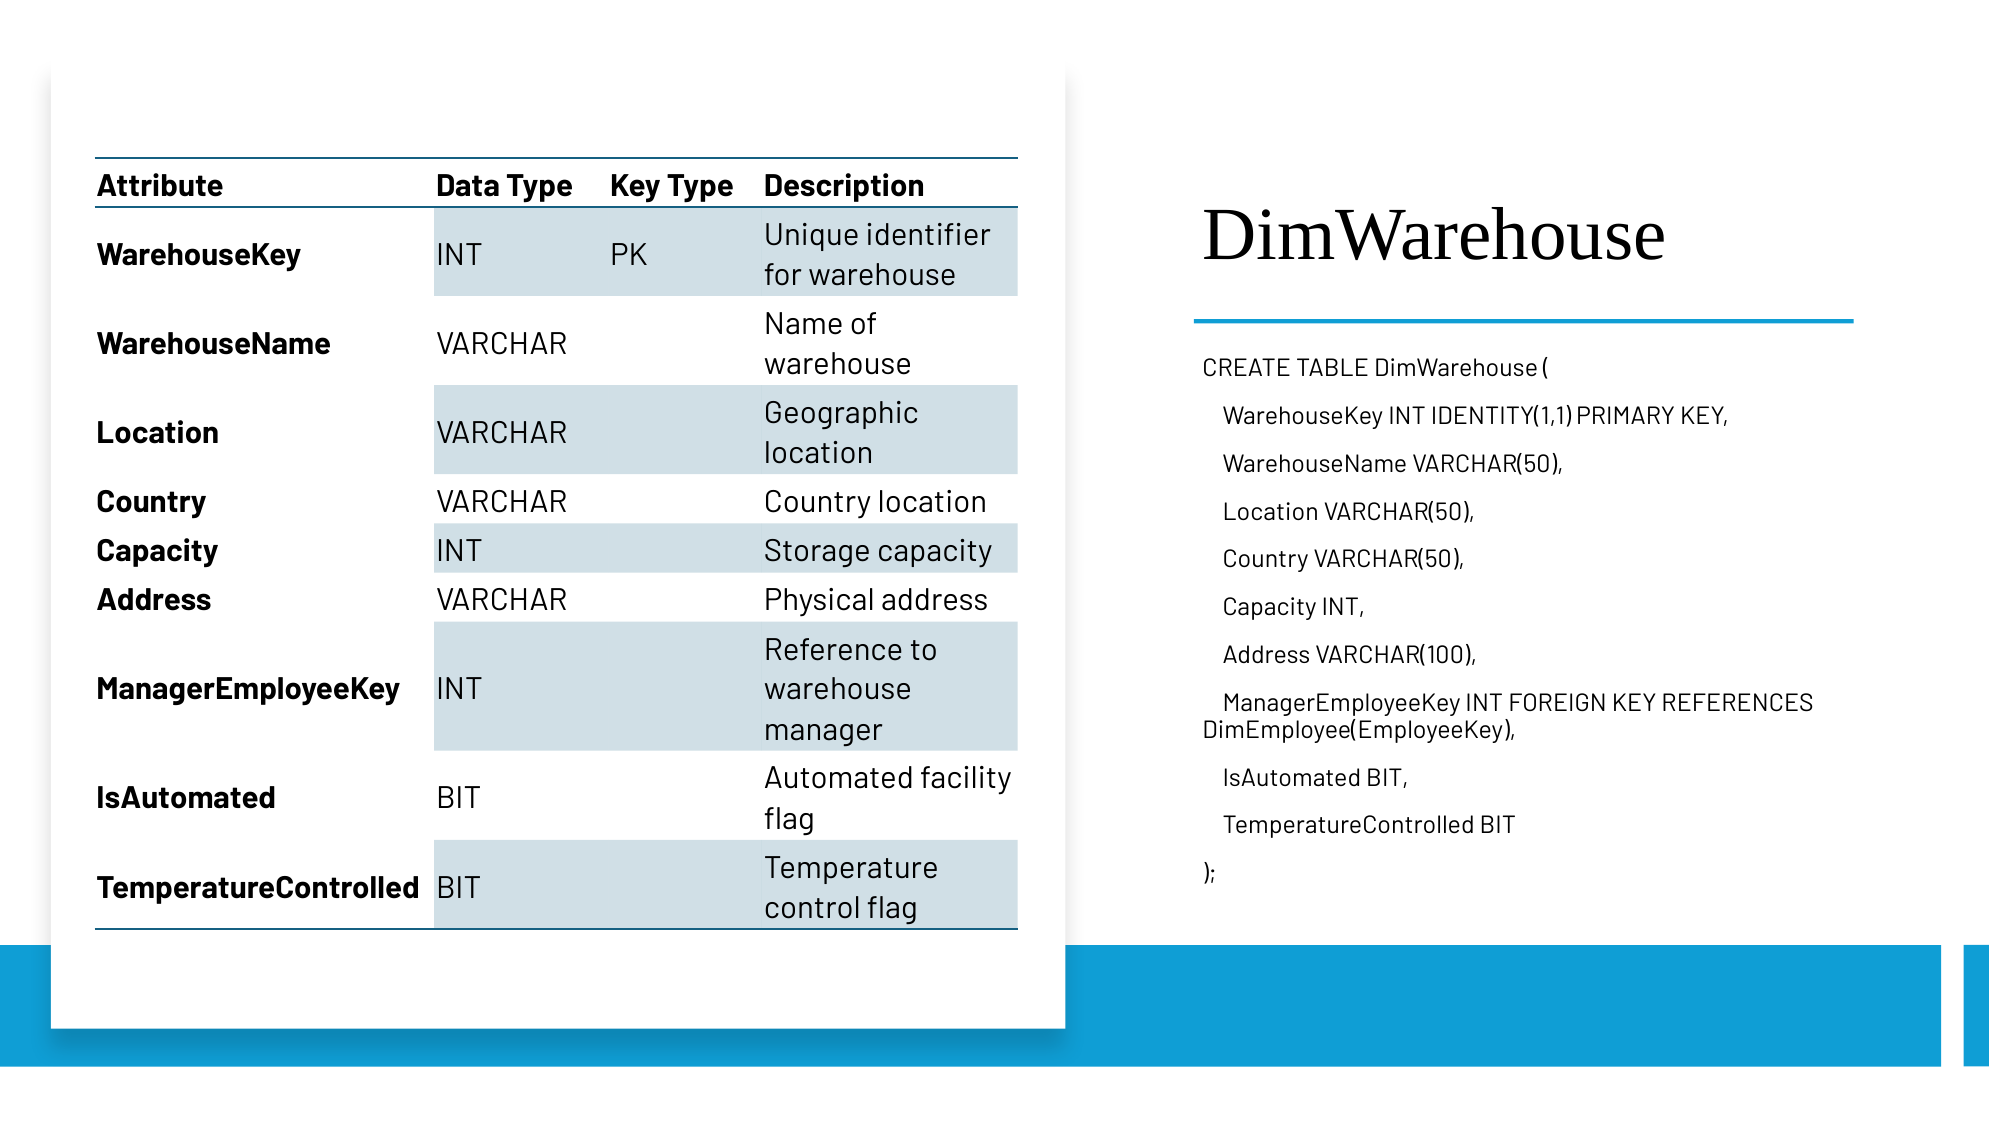

# DimWarehouse
| Attribute | Data Type | Key Type | Description |
| --- | --- | --- | --- |
| WarehouseKey | INT | PK | Unique identifier for warehouse |
| WarehouseName | VARCHAR |  | Name of warehouse |
| Location | VARCHAR |  | Geographic location |
| Country | VARCHAR |  | Country location |
| Capacity | INT |  | Storage capacity |
| Address | VARCHAR |  | Physical address |
| ManagerEmployeeKey | INT |  | Reference to warehouse manager |
| IsAutomated | BIT |  | Automated facility flag |
| TemperatureControlled | BIT |  | Temperature control flag |

CREATE TABLE DimWarehouse (
    WarehouseKey INT IDENTITY(1,1) PRIMARY KEY,
    WarehouseName VARCHAR(50),
    Location VARCHAR(50),
    Country VARCHAR(50),
    Capacity INT,
    Address VARCHAR(100),
    ManagerEmployeeKey INT FOREIGN KEY REFERENCES DimEmployee(EmployeeKey),
    IsAutomated BIT,
    TemperatureControlled BIT
);